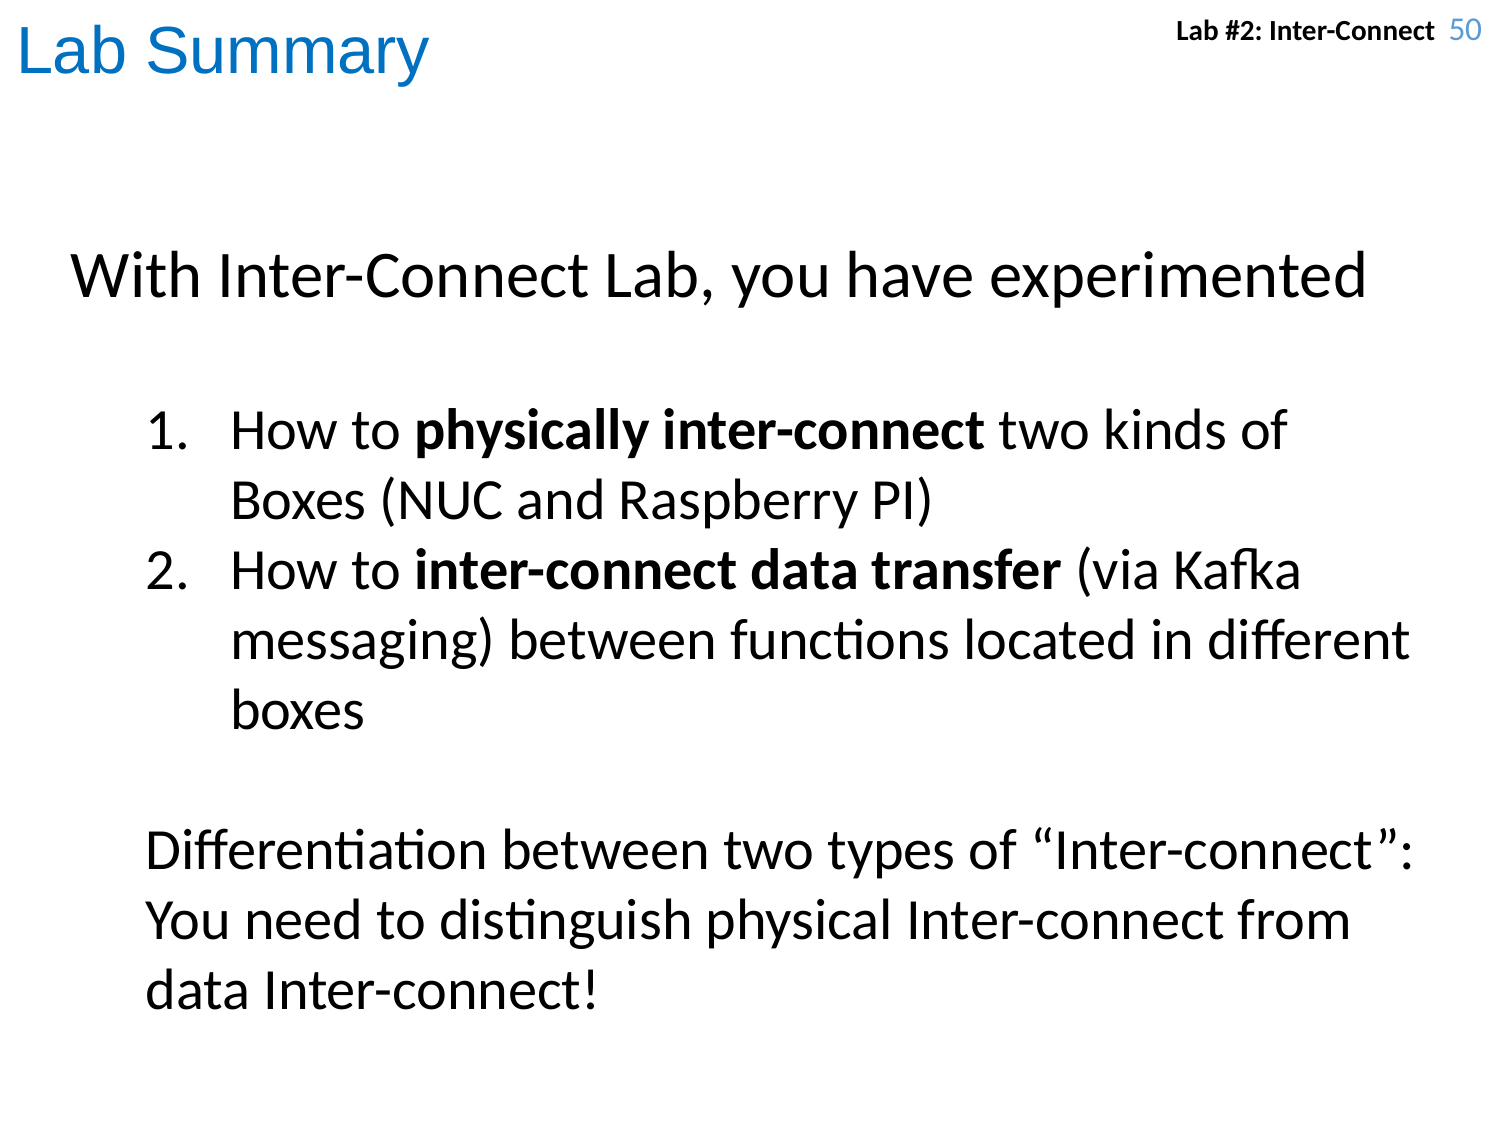

Lab Summary
With Inter-Connect Lab, you have experimented

How to physically inter-connect two kinds of Boxes (NUC and Raspberry PI)
How to inter-connect data transfer (via Kafka messaging) between functions located in different boxes

Differentiation between two types of “Inter-connect”: You need to distinguish physical Inter-connect from data Inter-connect!